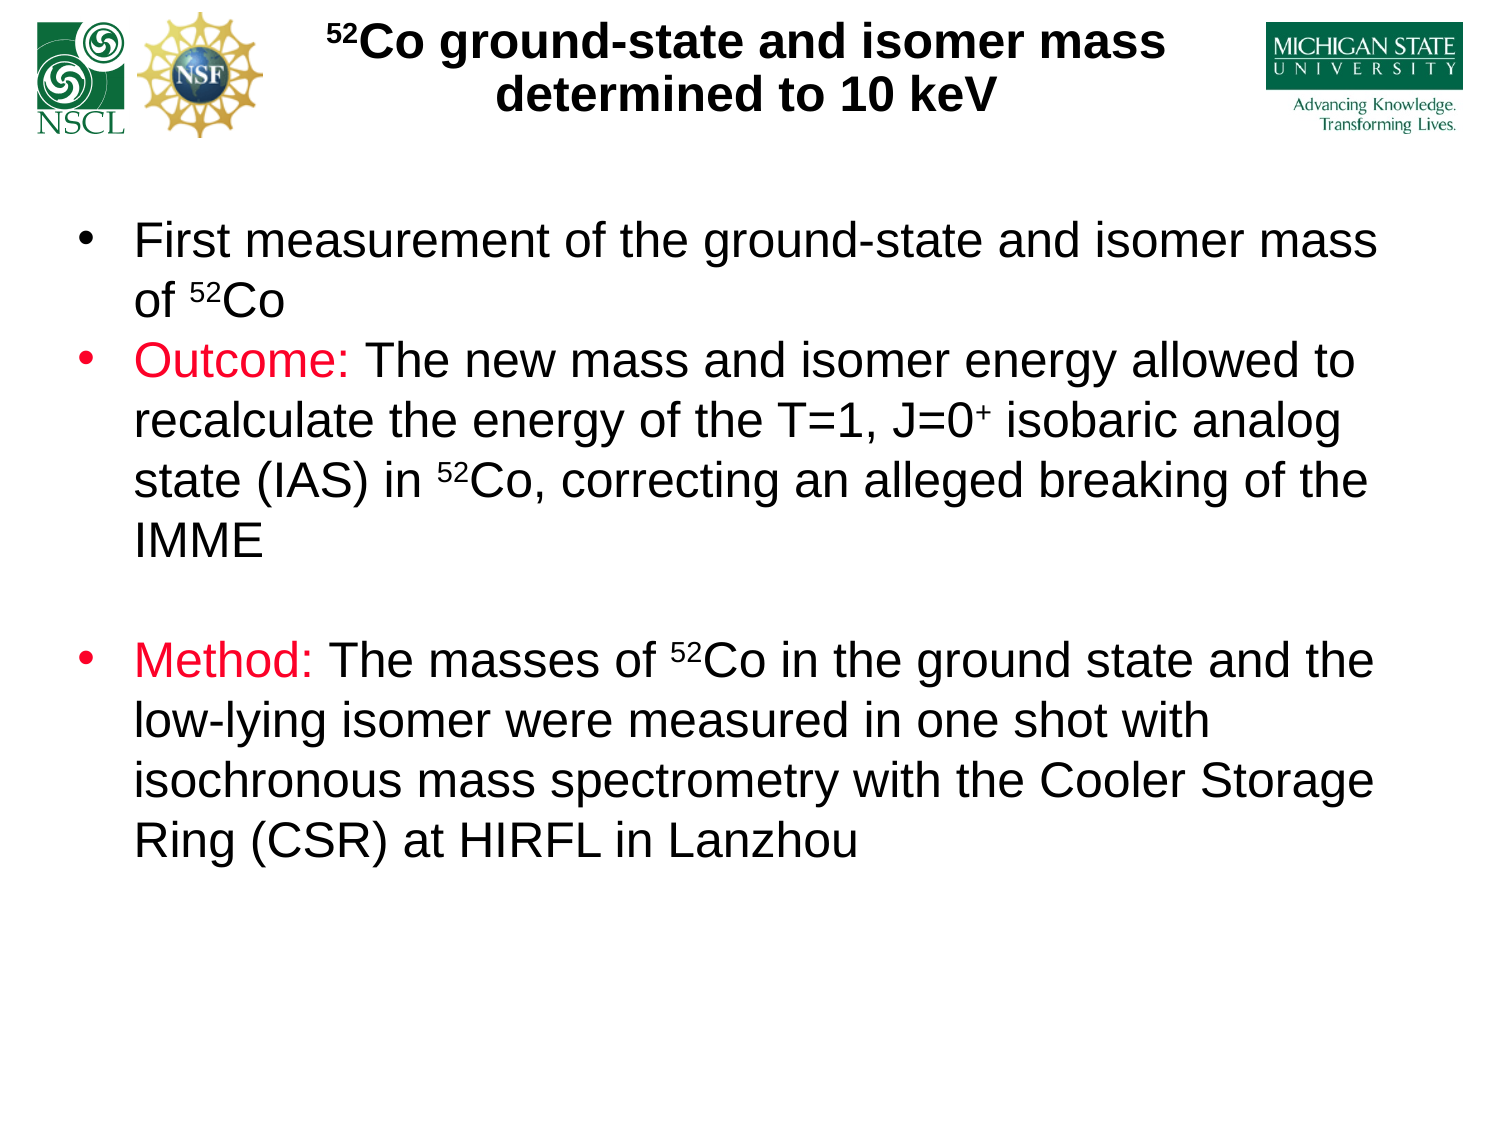

52Co ground-state and isomer mass determined to 10 keV
First measurement of the ground-state and isomer mass of 52Co
Outcome: The new mass and isomer energy allowed to recalculate the energy of the T=1, J=0+ isobaric analog state (IAS) in 52Co, correcting an alleged breaking of the IMME

Method: The masses of 52Co in the ground state and the low-lying isomer were measured in one shot with isochronous mass spectrometry with the Cooler Storage Ring (CSR) at HIRFL in Lanzhou